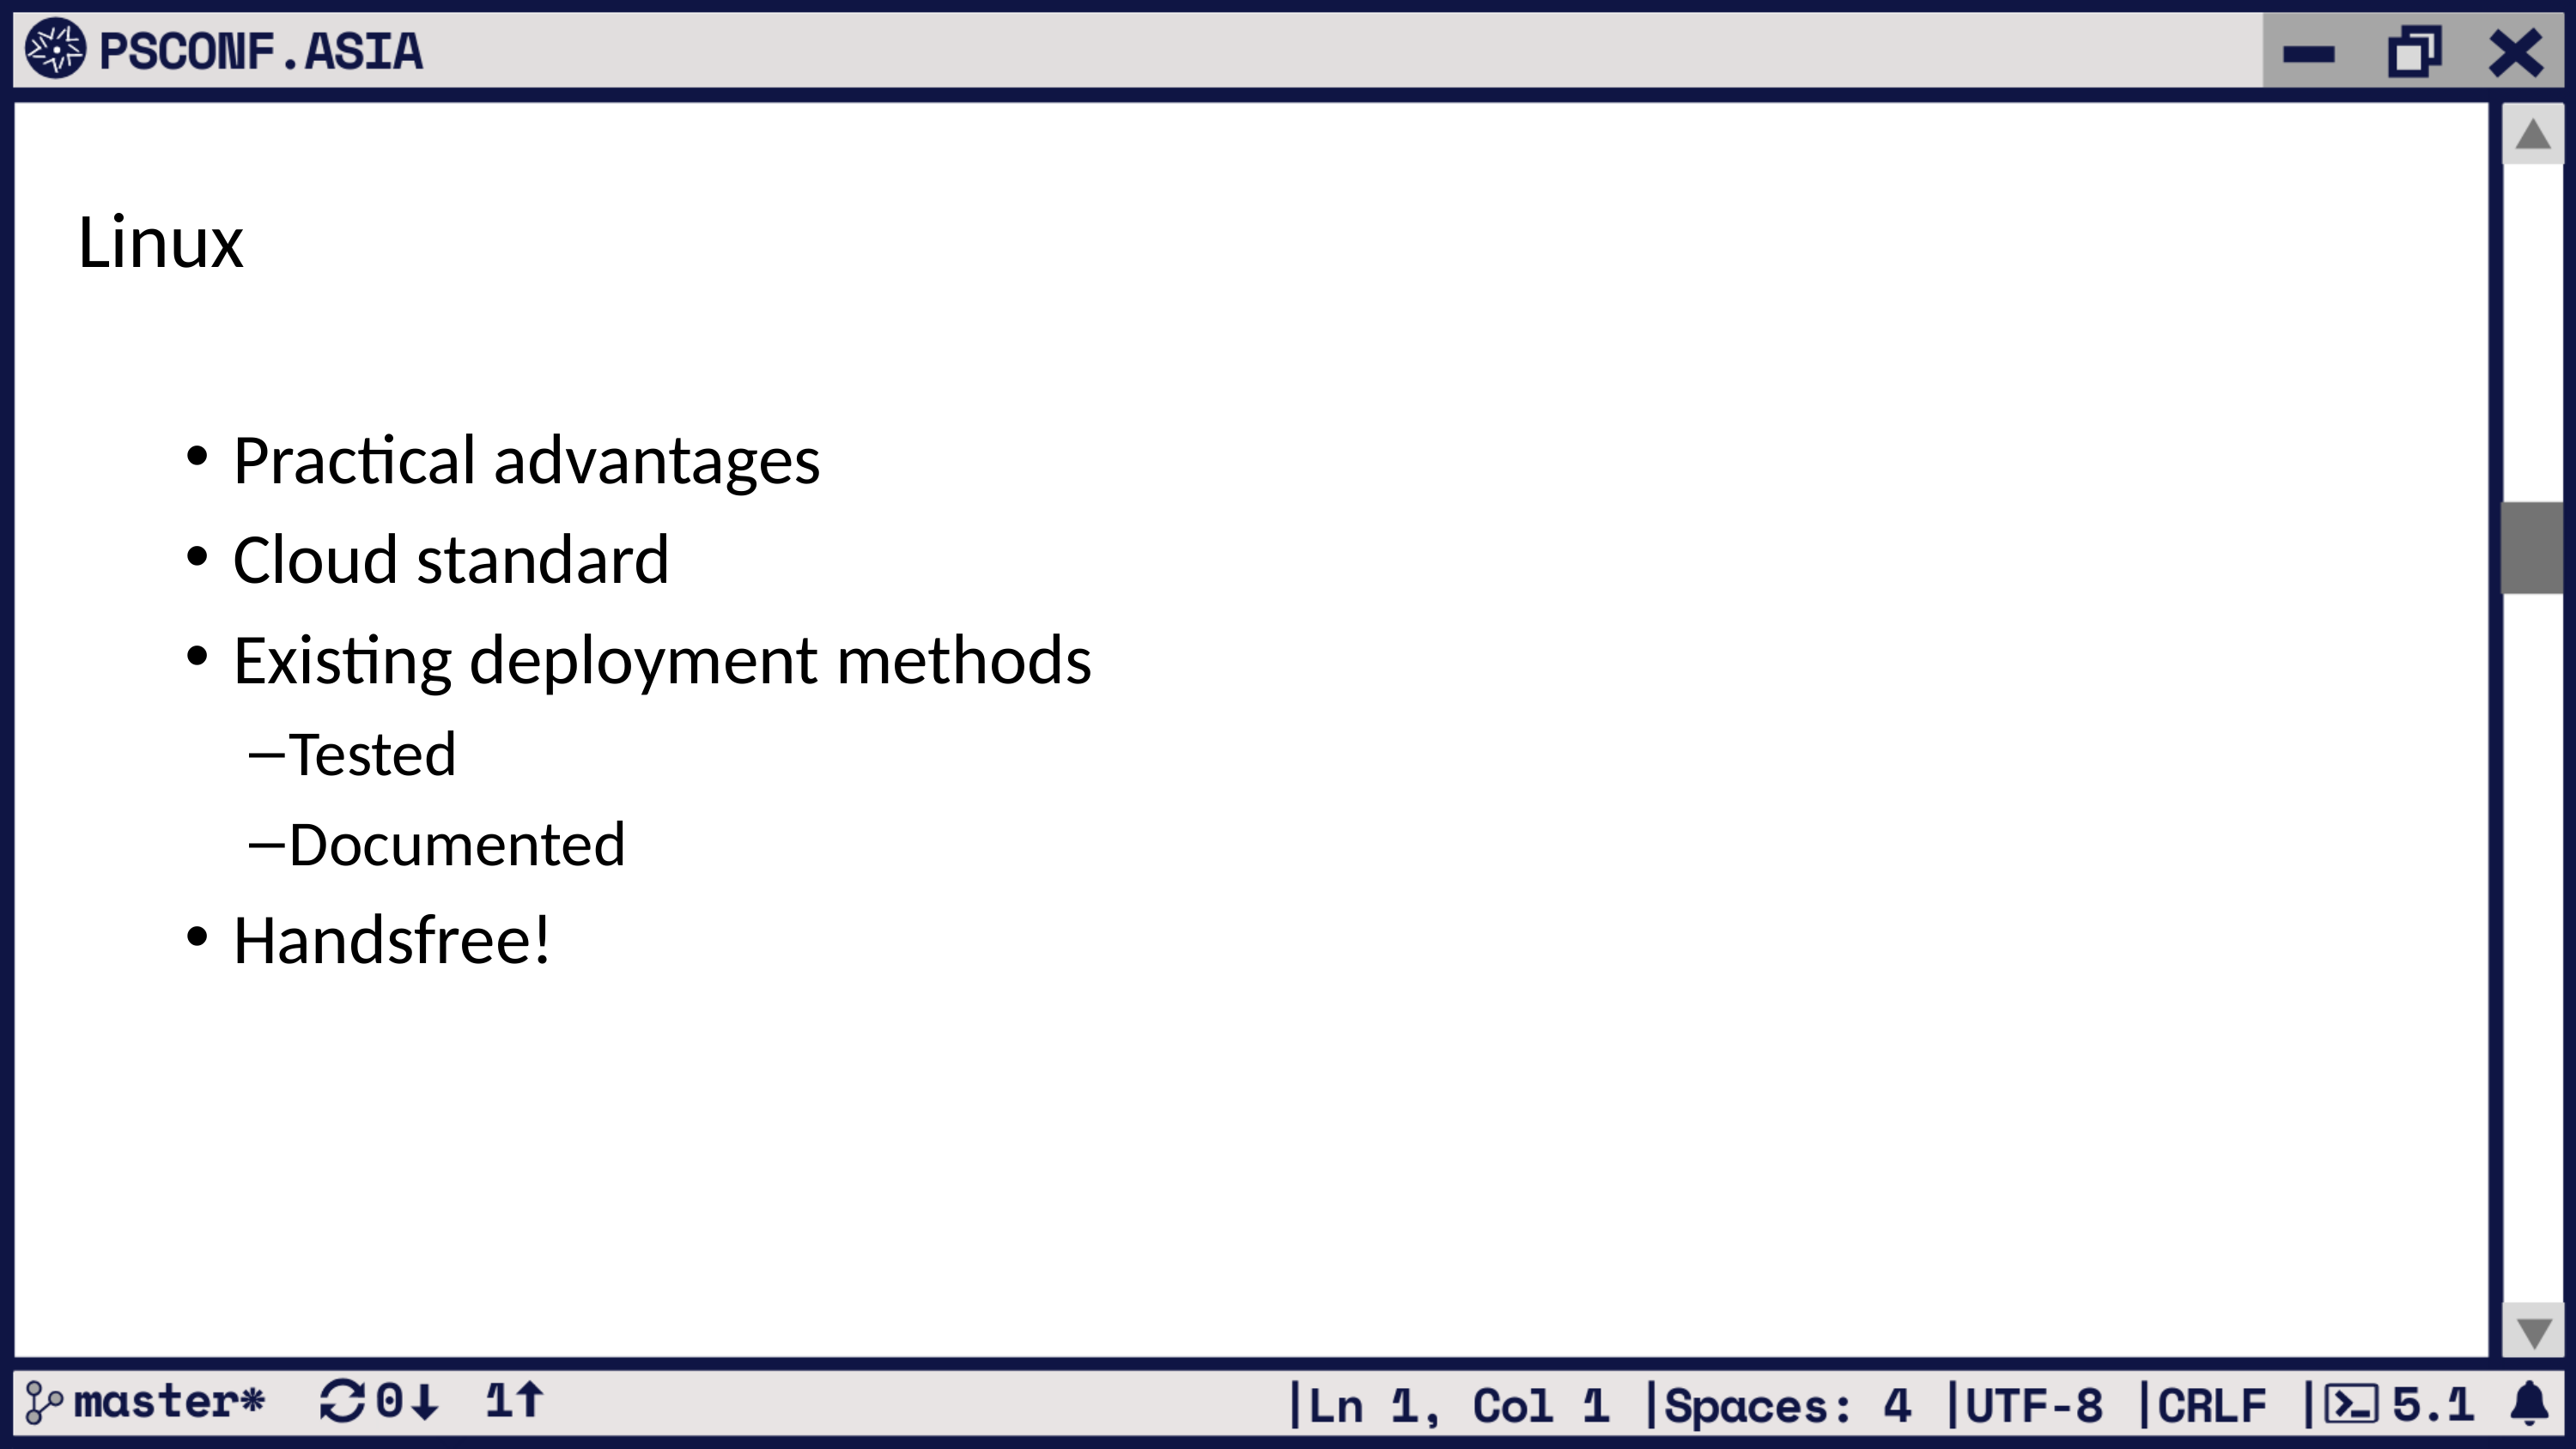

# Linux
Practical advantages
Cloud standard
Existing deployment methods
Tested
Documented
Handsfree!